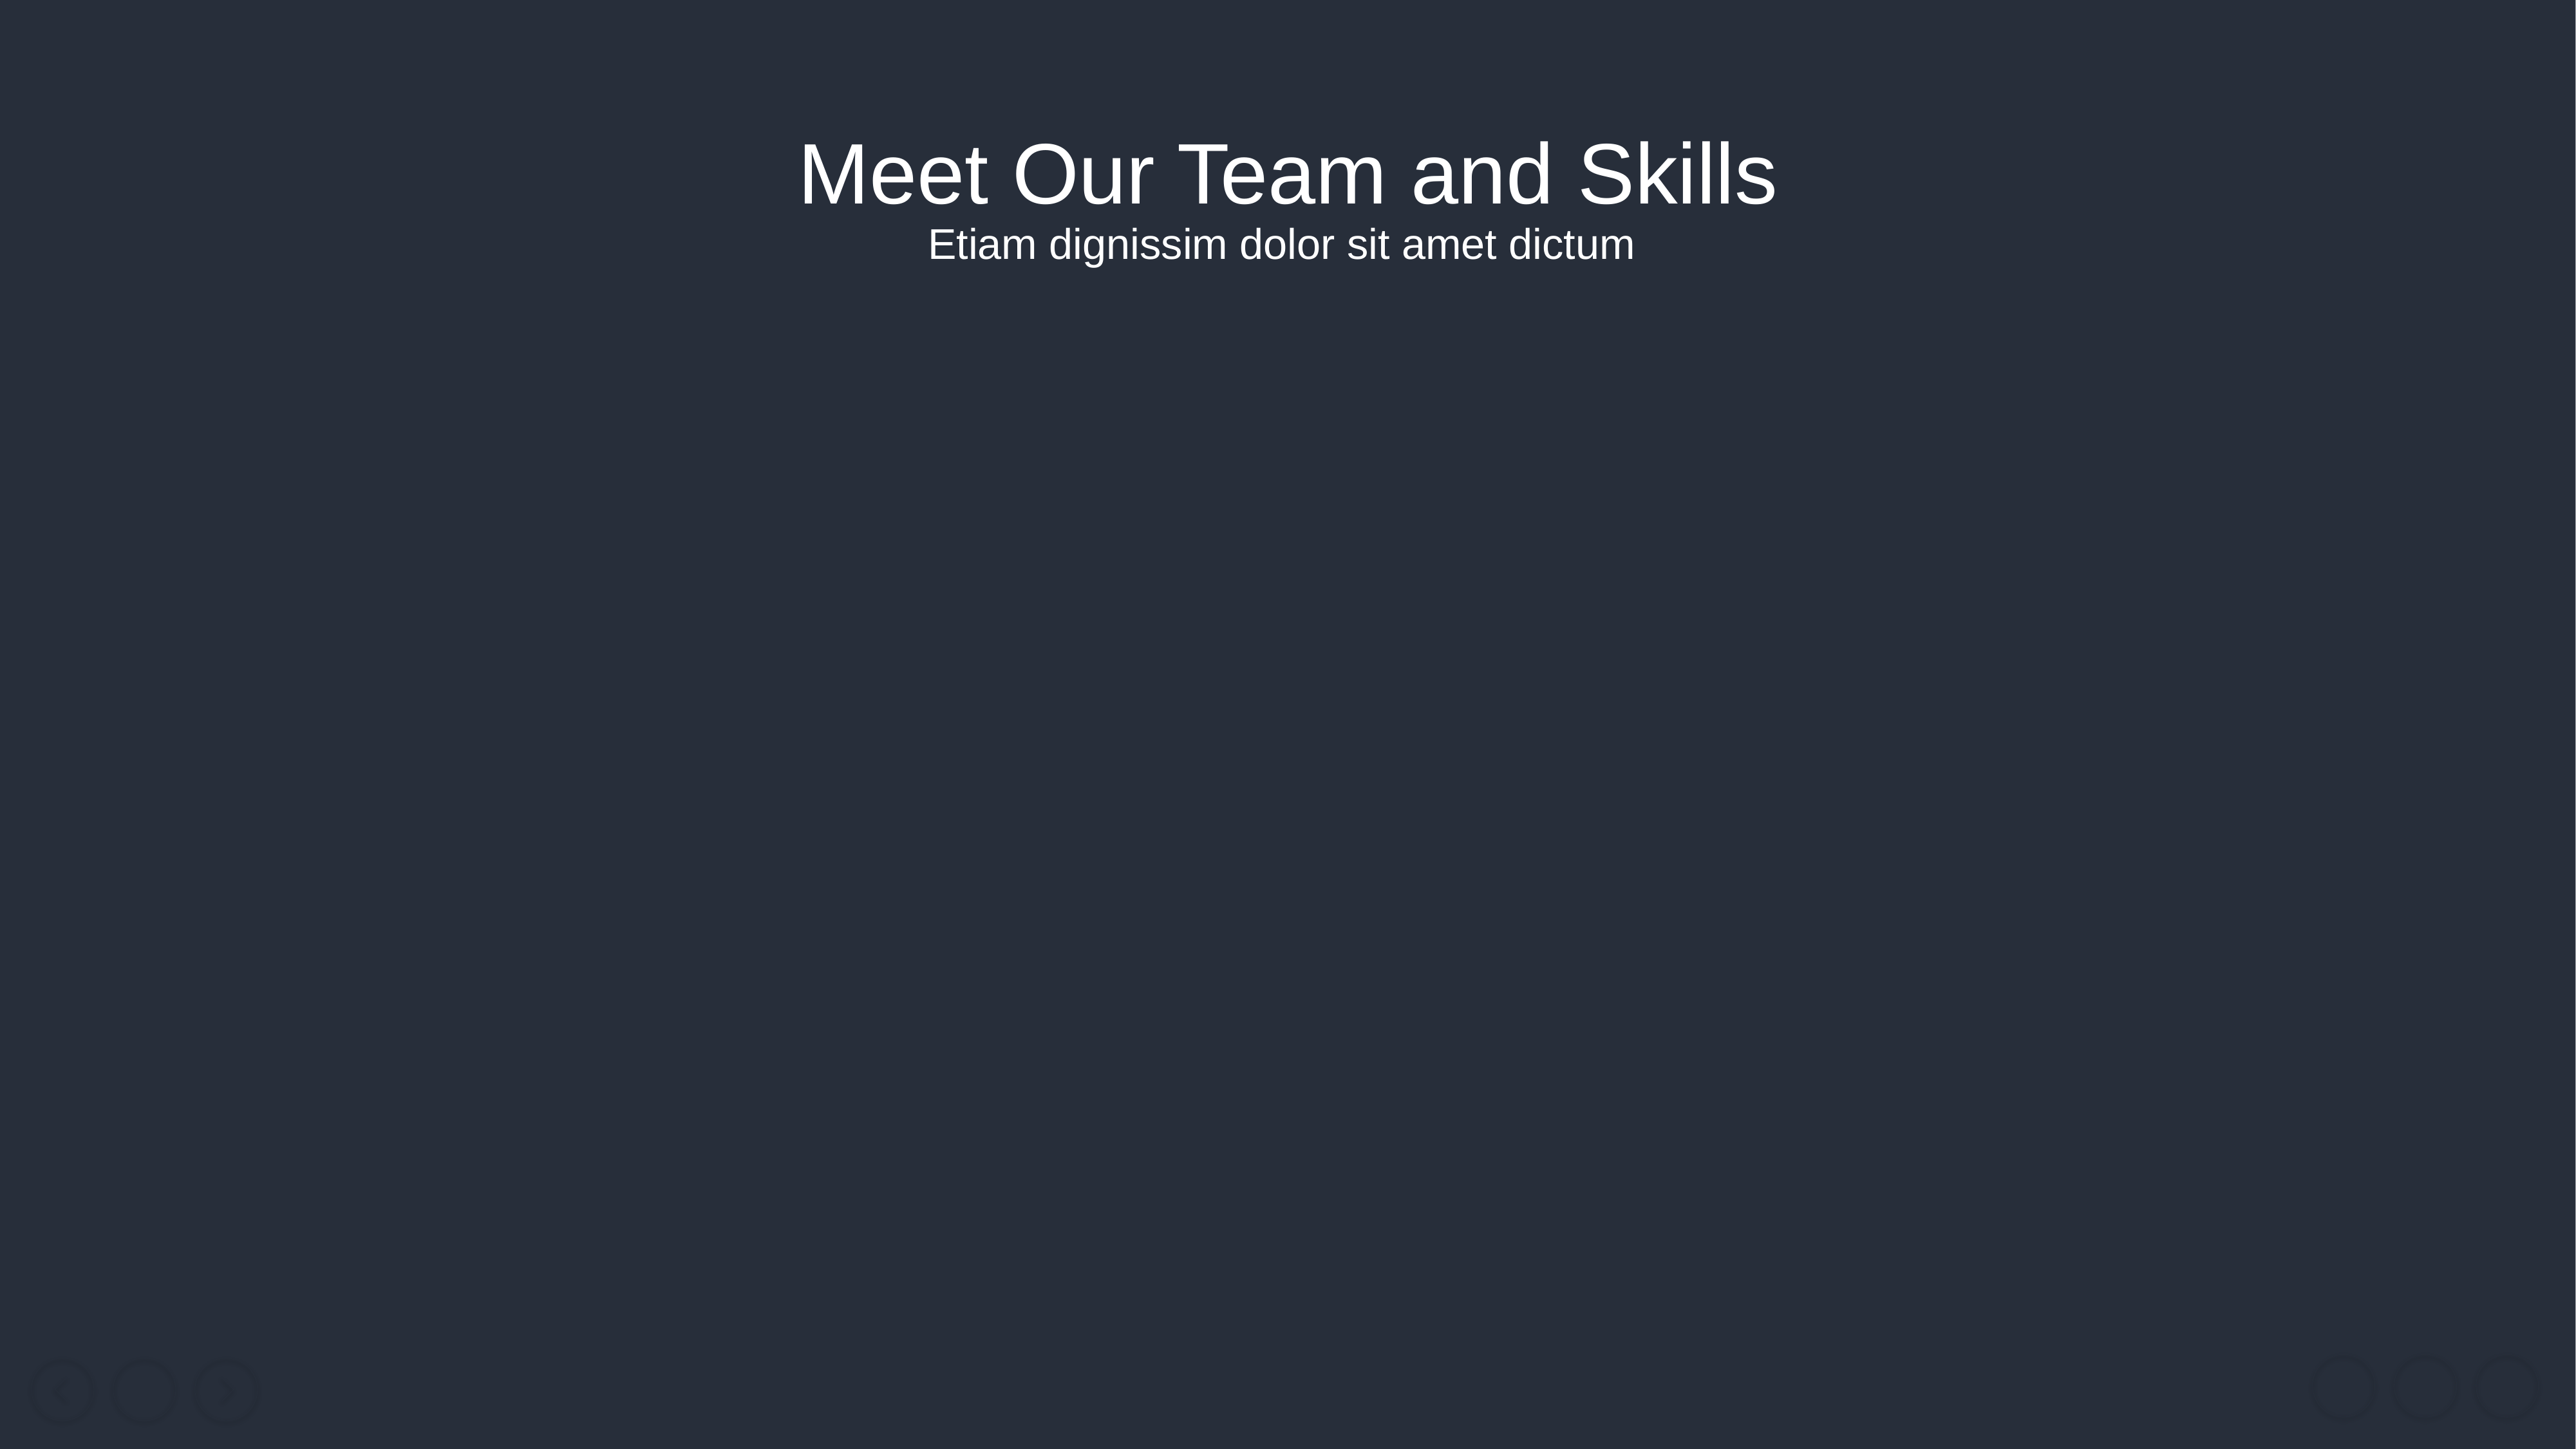

Meet Our Team and Skills
Etiam dignissim dolor sit amet dictum